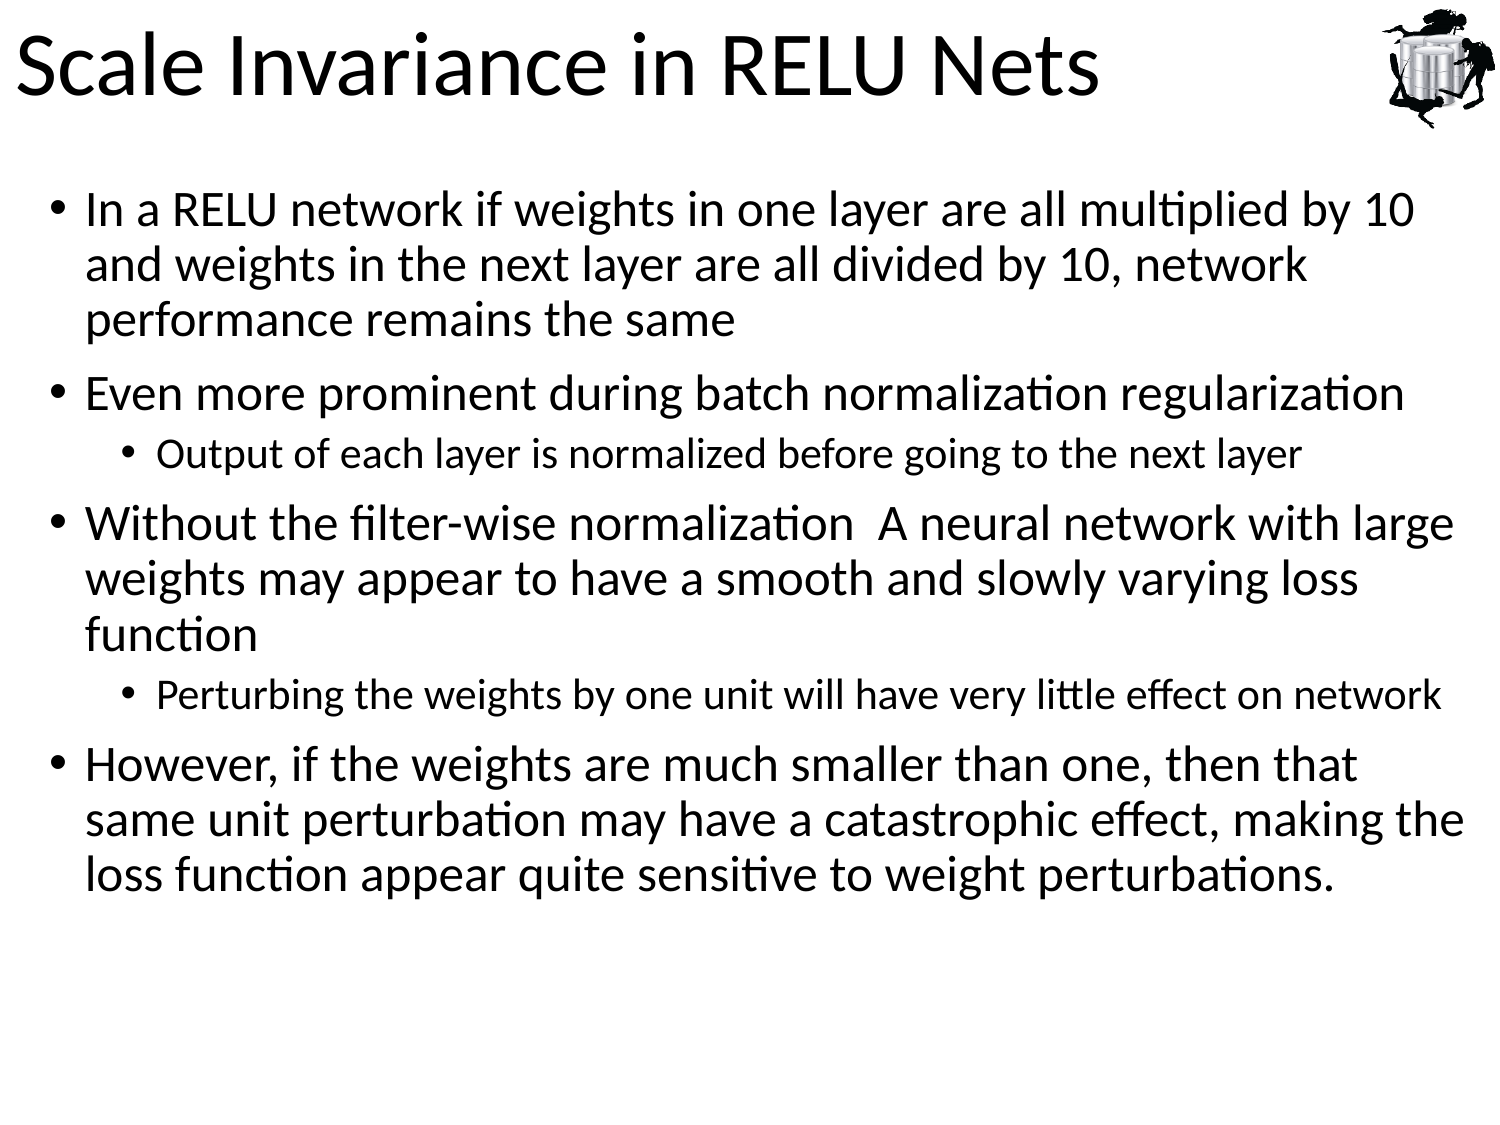

# Scale Invariance in RELU Nets
In a RELU network if weights in one layer are all multiplied by 10 and weights in the next layer are all divided by 10, network performance remains the same
Even more prominent during batch normalization regularization
Output of each layer is normalized before going to the next layer
Without the filter-wise normalization  A neural network with large weights may appear to have a smooth and slowly varying loss function
Perturbing the weights by one unit will have very little effect on network
However, if the weights are much smaller than one, then that same unit perturbation may have a catastrophic effect, making the loss function appear quite sensitive to weight perturbations.